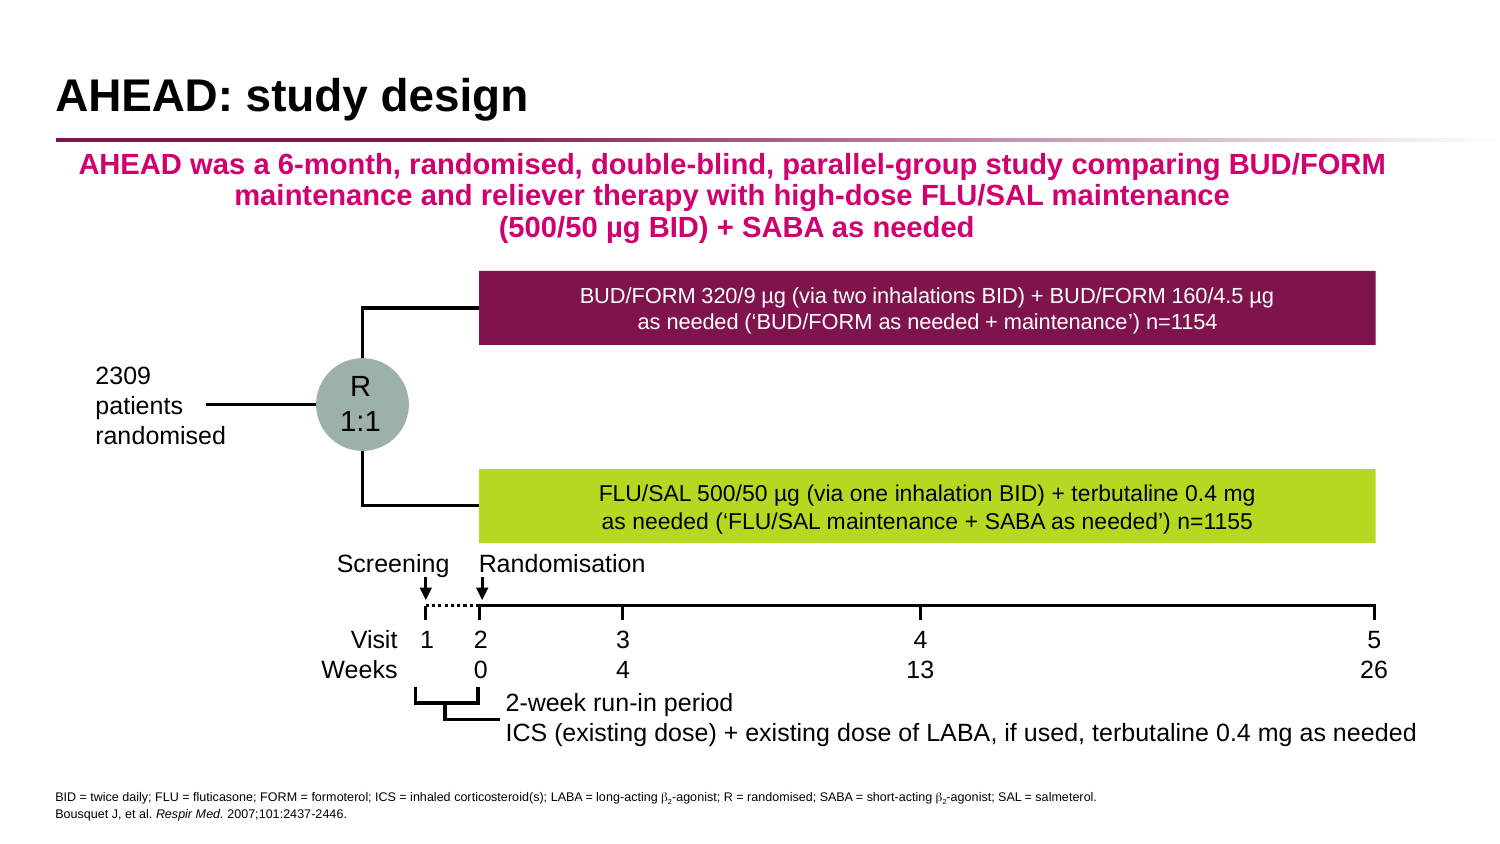

# AHEAD: study design
AHEAD was a 6-month, randomised, double-blind, parallel-group study comparing BUD/FORM  maintenance and reliever therapy with high-dose FLU/SAL maintenance
(500/50 µg BID) + SABA as needed
BUD/FORM 320/9 µg (via two inhalations BID) + BUD/FORM 160/4.5 µg
as needed (‘BUD/FORM as needed + maintenance’) n=1154

2309
patients
randomised

R
1:1
FLU/SAL 500/50 µg (via one inhalation BID) + terbutaline 0.4 mg
as needed (‘FLU/SAL maintenance + SABA as needed’) n=1155
Screening
Randomisation
Visit
Weeks
1
2
0
3
4
4
13
5
26
2-week run-in period
ICS (existing dose) + existing dose of LABA, if used, terbutaline 0.4 mg as needed

BID = twice daily; FLU = fluticasone; FORM = formoterol; ICS = inhaled corticosteroid(s); LABA = long-acting β2-agonist; R = randomised; SABA = short-acting β2-agonist; SAL = salmeterol.
Bousquet J, et al. Respir Med. 2007;101:2437-2446.